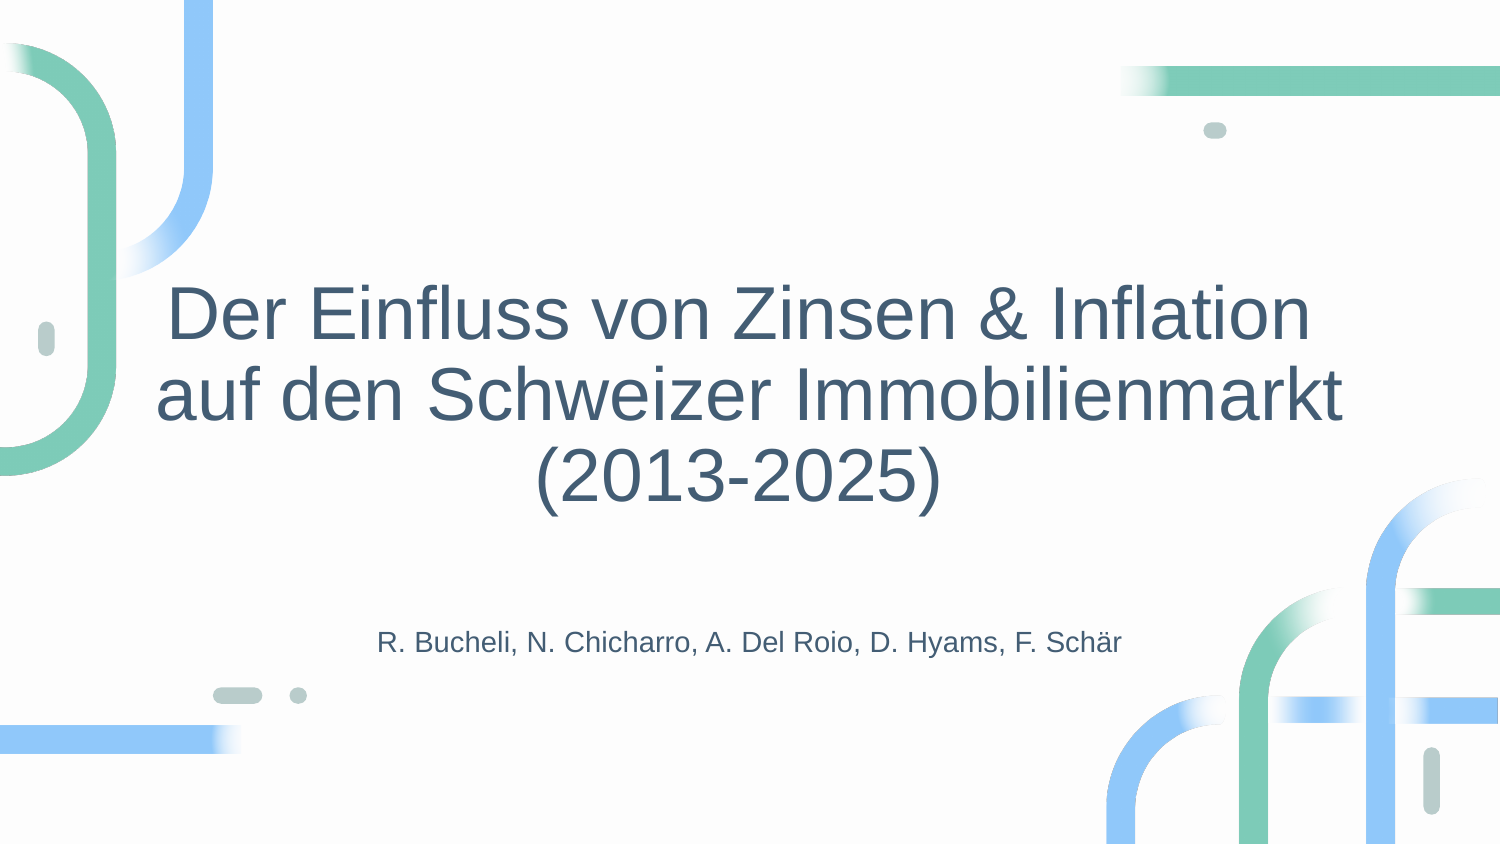

# Der Einfluss von Zinsen & Inflation auf den Schweizer Immobilienmarkt (2013-2025)
R. Bucheli, N. Chicharro, A. Del Roio, D. Hyams, F. Schär